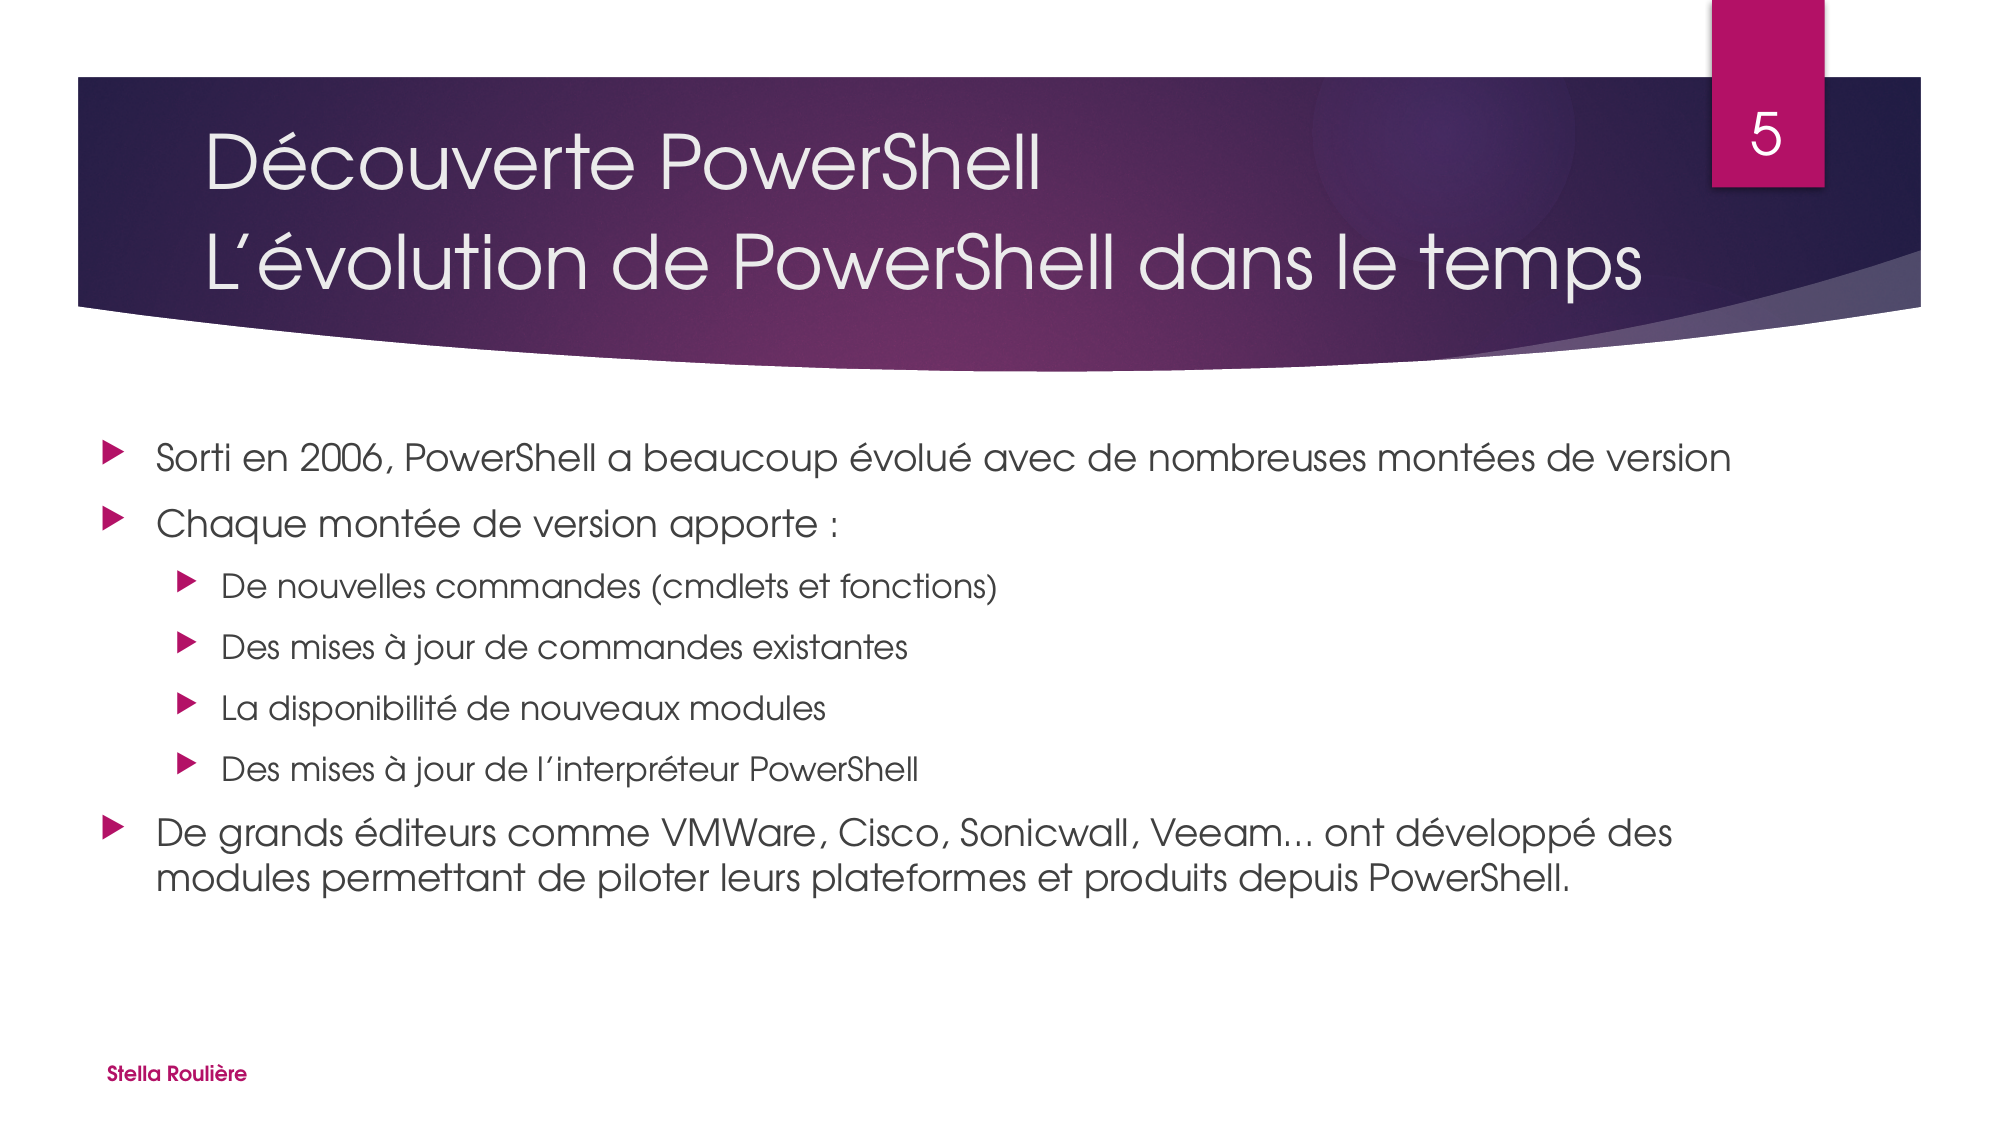

Découverte PowerShell
5
# L’évolution de PowerShell dans le temps
Sorti en 2006, PowerShell a beaucoup évolué avec de nombreuses montées de version
Chaque montée de version apporte :
De nouvelles commandes (cmdlets et fonctions)
Des mises à jour de commandes existantes
La disponibilité de nouveaux modules
Des mises à jour de l’interpréteur PowerShell
De grands éditeurs comme VMWare, Cisco, Sonicwall, Veeam… ont développé des modules permettant de piloter leurs plateformes et produits depuis PowerShell.

Stella Roulière